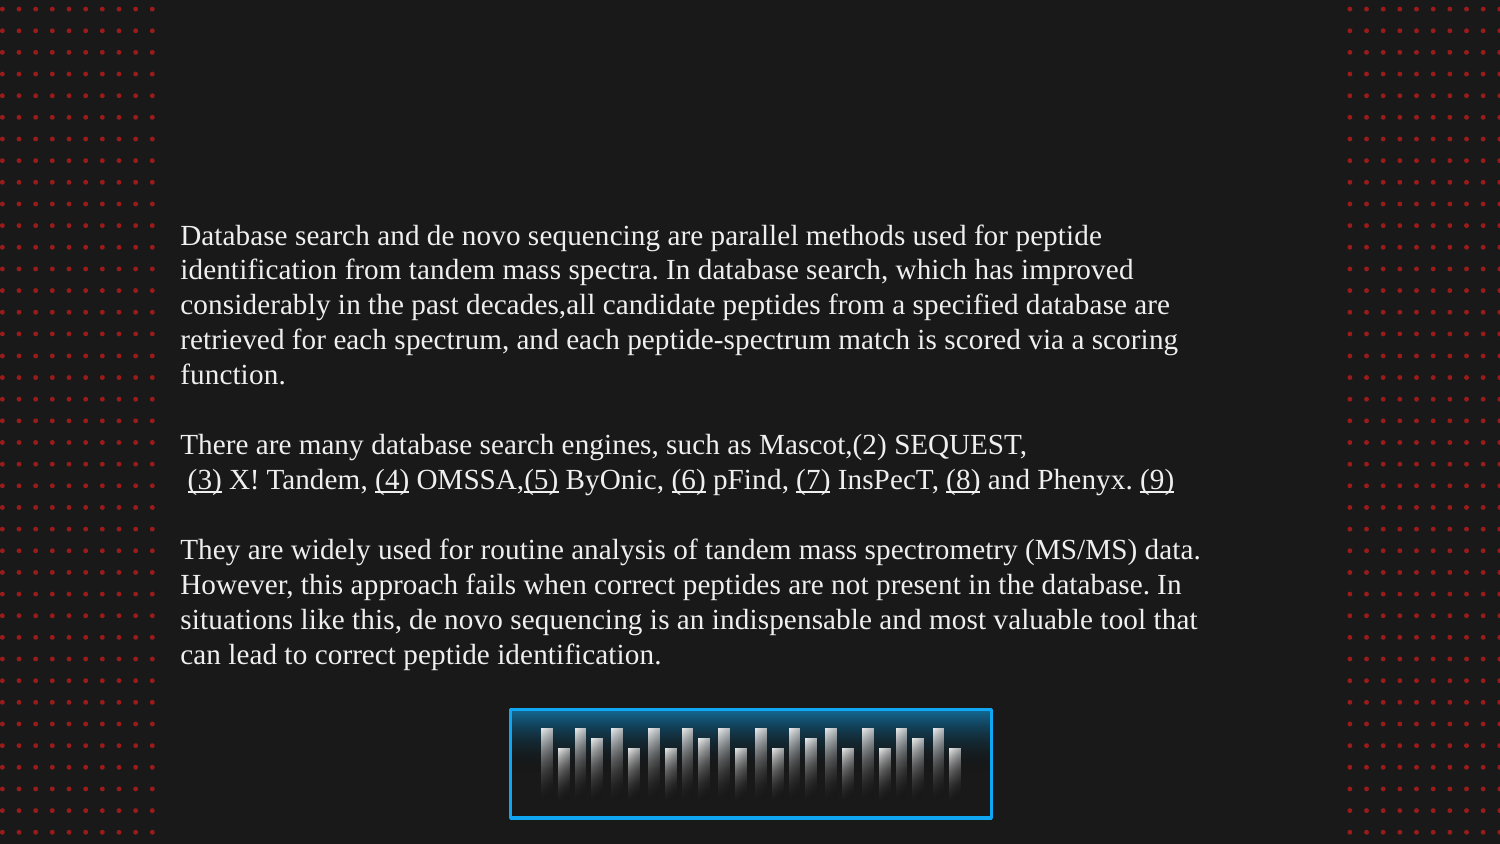

Database search and de novo sequencing are parallel methods used for peptide identification from tandem mass spectra. In database search, which has improved considerably in the past decades,all candidate peptides from a specified database are retrieved for each spectrum, and each peptide-spectrum match is scored via a scoring function.

There are many database search engines, such as Mascot,(2) SEQUEST,
 (3) X! Tandem, (4) OMSSA,(5) ByOnic, (6) pFind, (7) InsPecT, (8) and Phenyx. (9)

They are widely used for routine analysis of tandem mass spectrometry (MS/MS) data. However, this approach fails when correct peptides are not present in the database. In situations like this, de novo sequencing is an indispensable and most valuable tool that can lead to correct peptide identification.